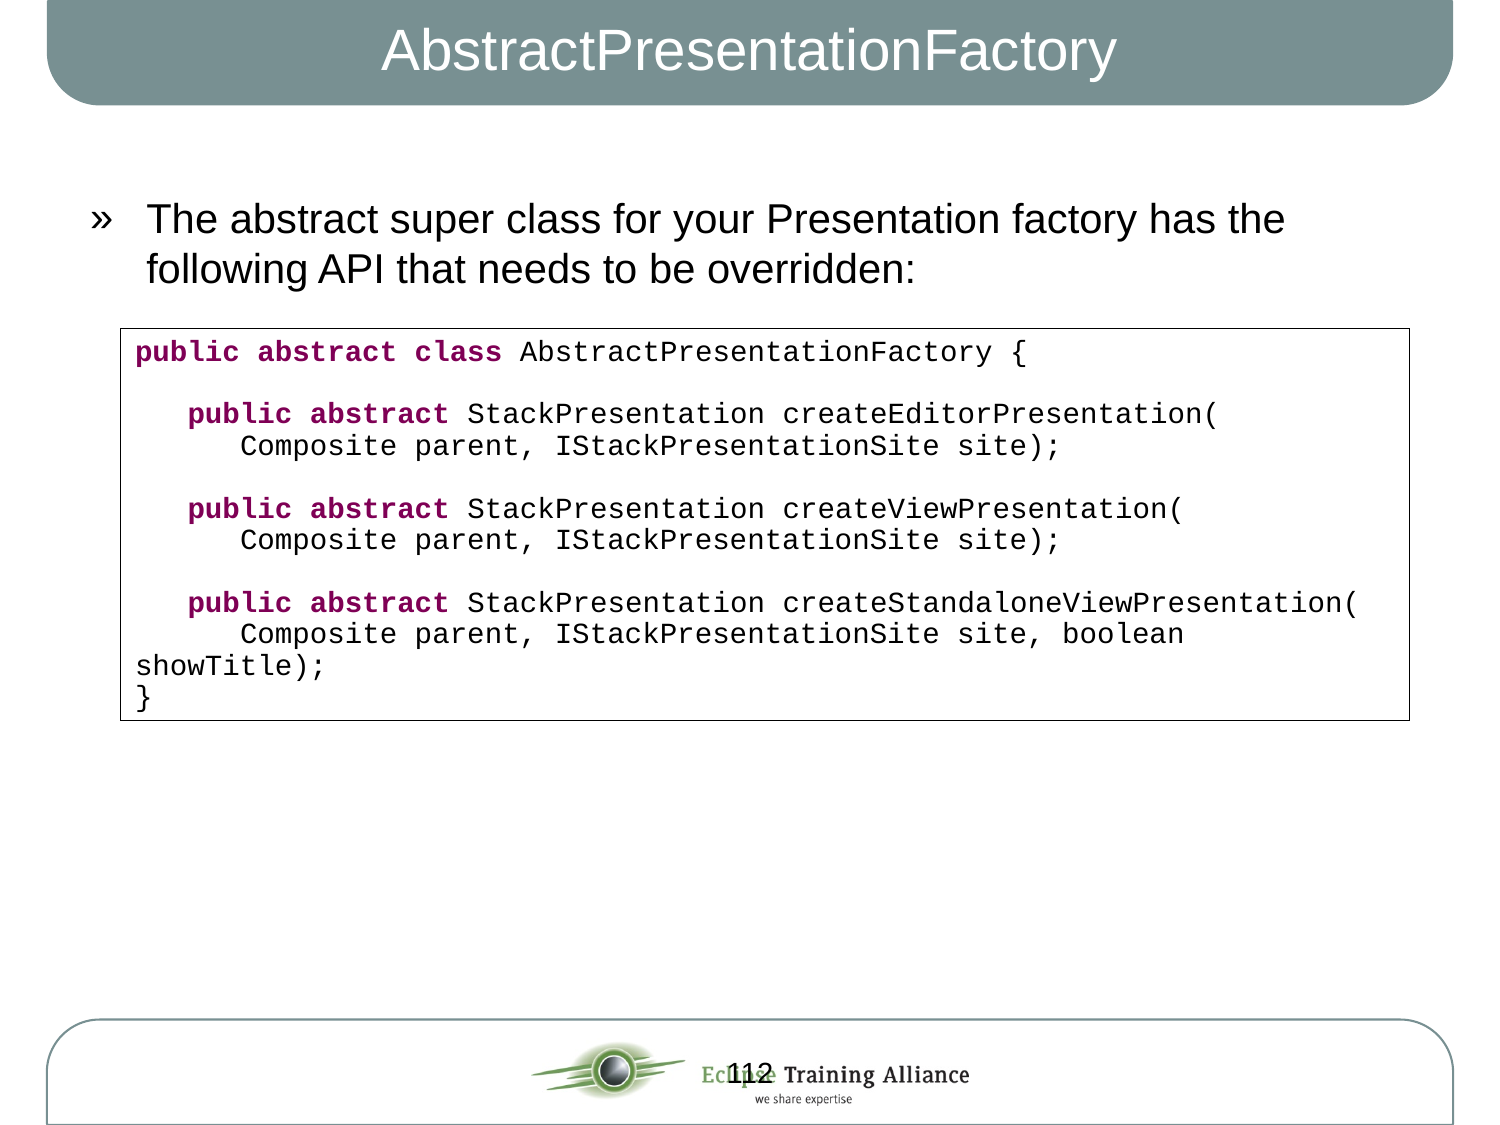

# AbstractPresentationFactory
The abstract super class for your Presentation factory has the following API that needs to be overridden:
public abstract class AbstractPresentationFactory {

   public abstract StackPresentation createEditorPresentation(
      Composite parent, IStackPresentationSite site);

   public abstract StackPresentation createViewPresentation(
      Composite parent, IStackPresentationSite site);

   public abstract StackPresentation createStandaloneViewPresentation(
      Composite parent, IStackPresentationSite site, boolean showTitle);
}
112